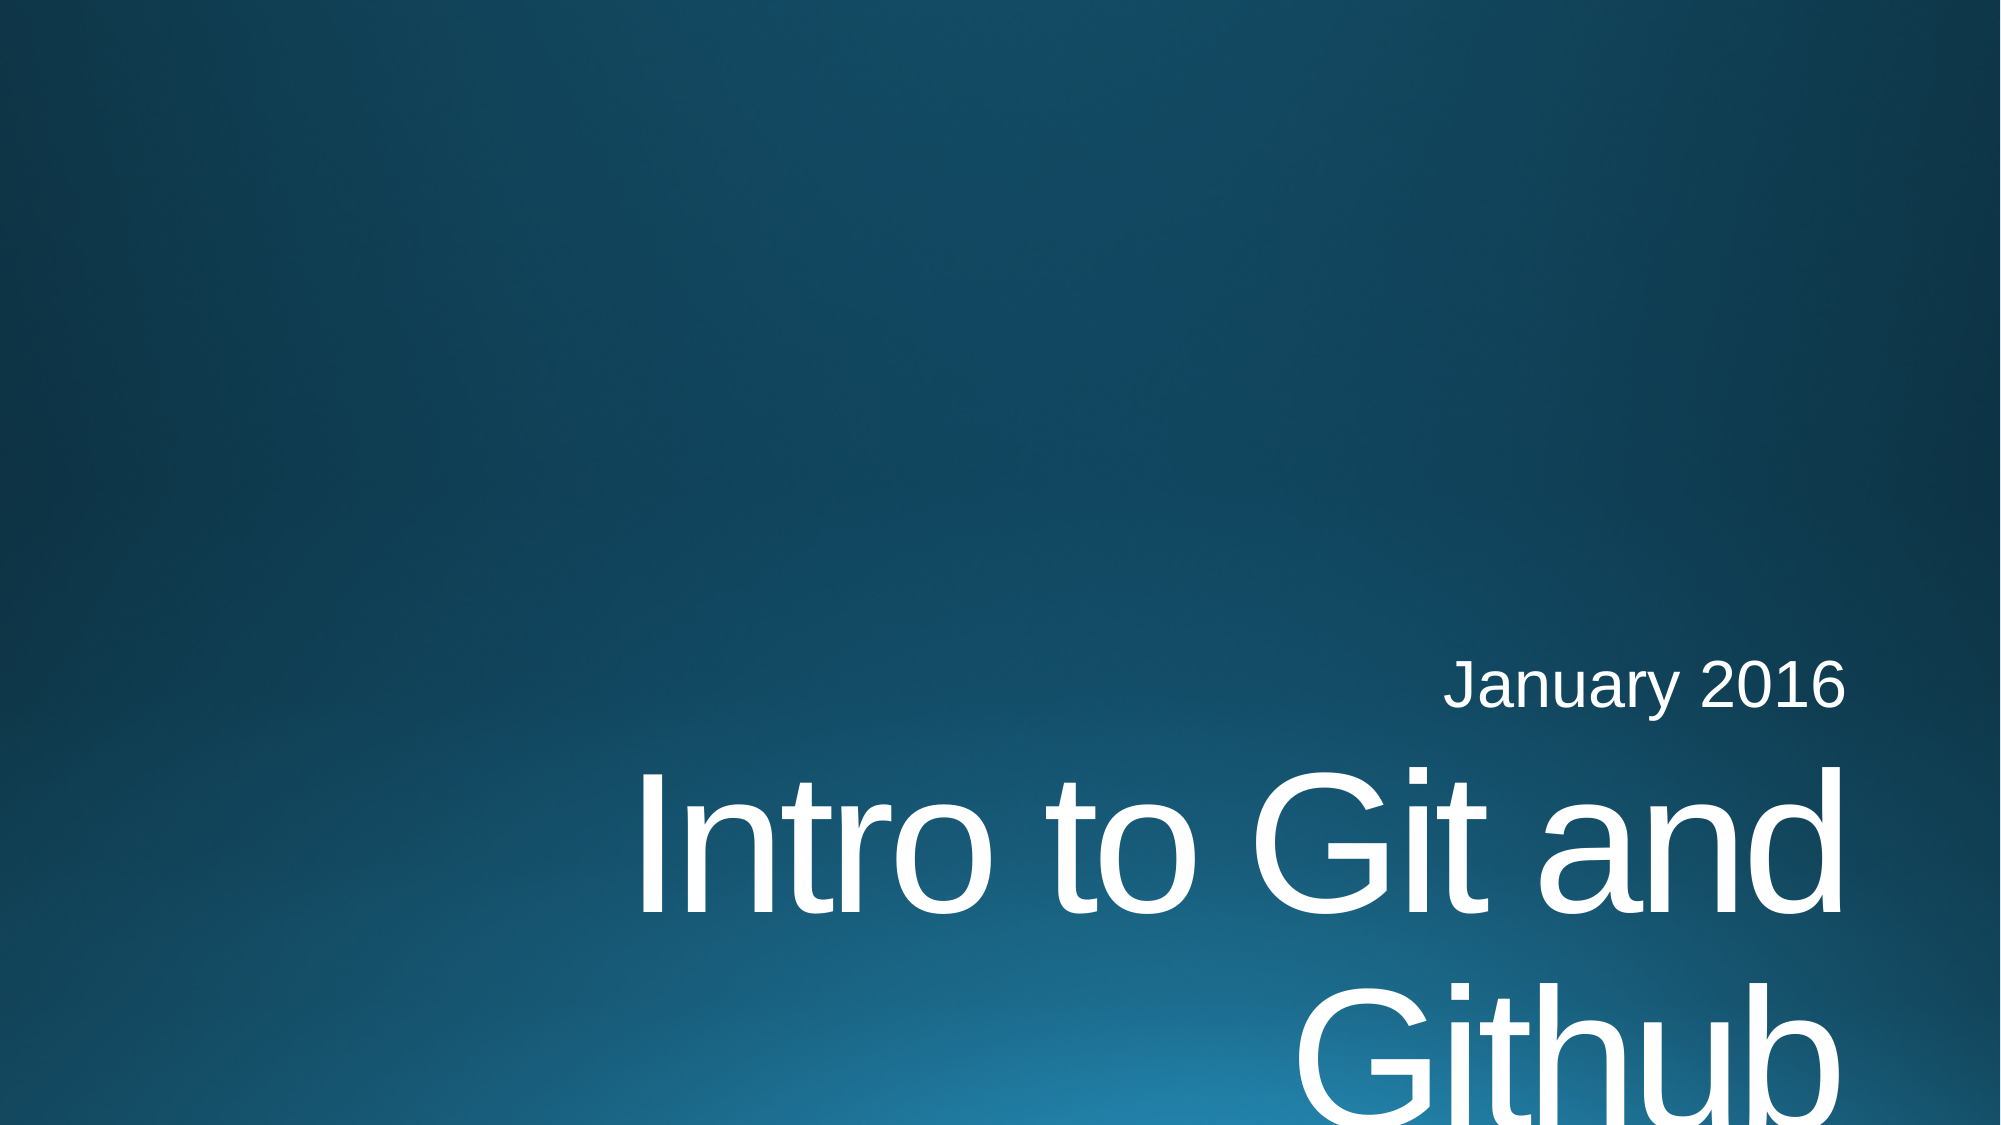

January 2016
# Intro to Git and Github